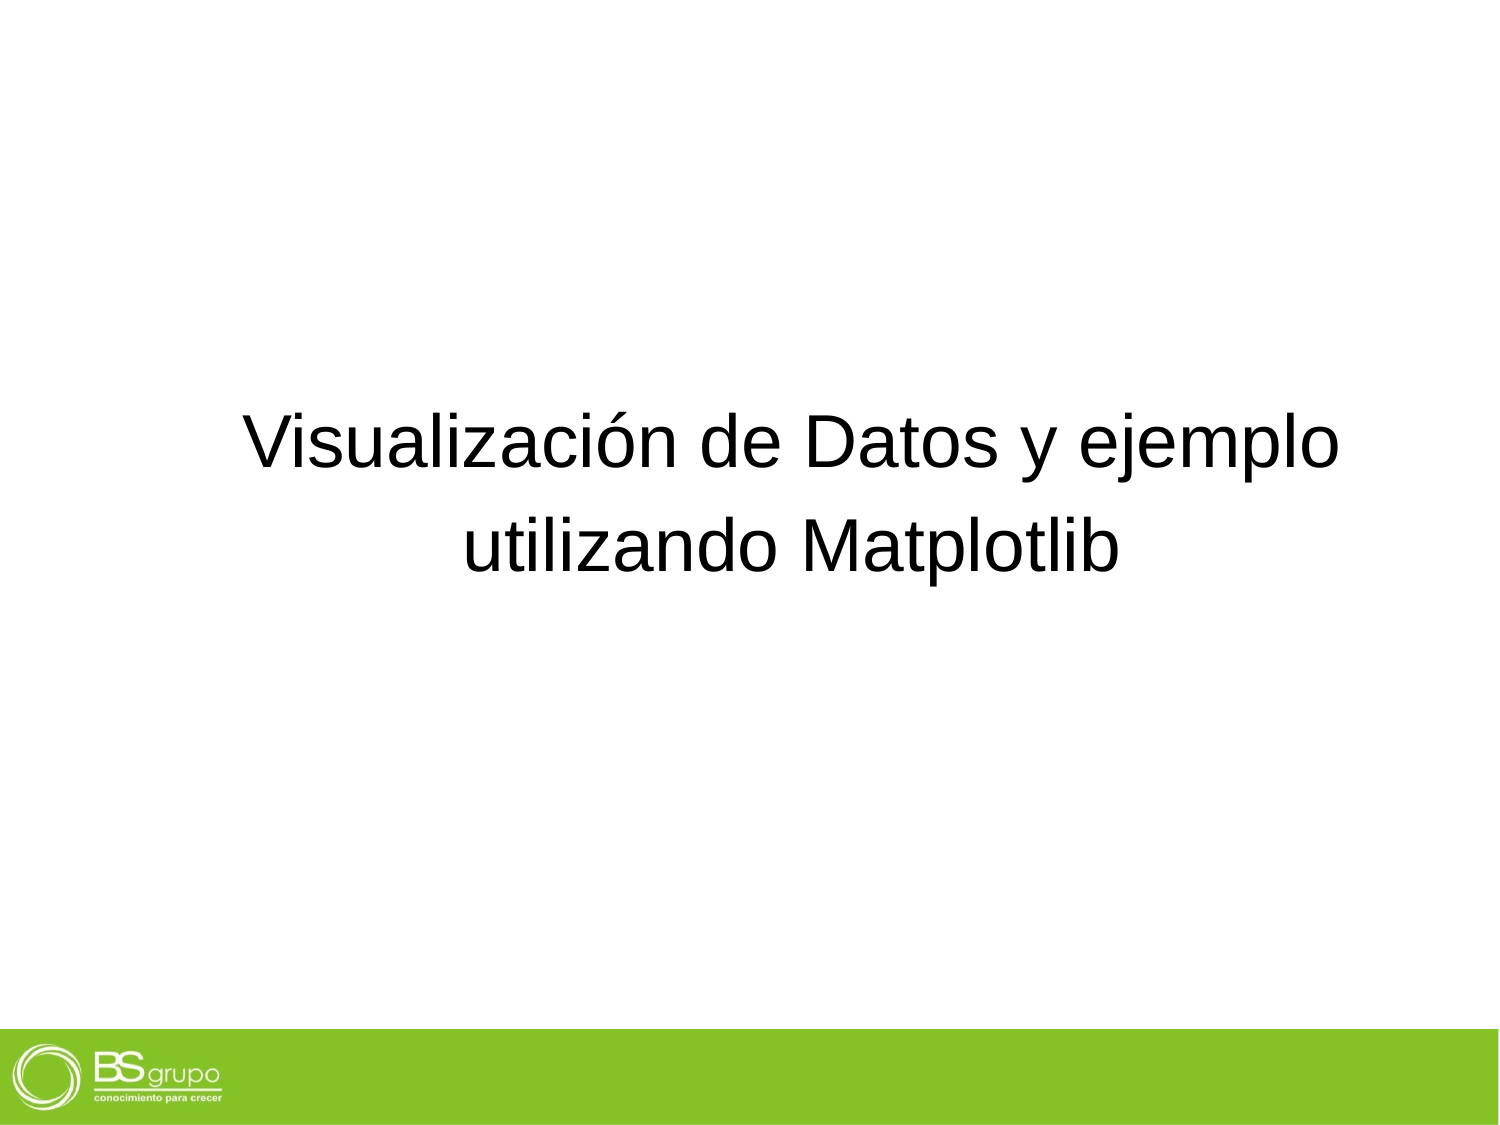

# Visualización de Datos y ejemplo utilizando Matplotlib